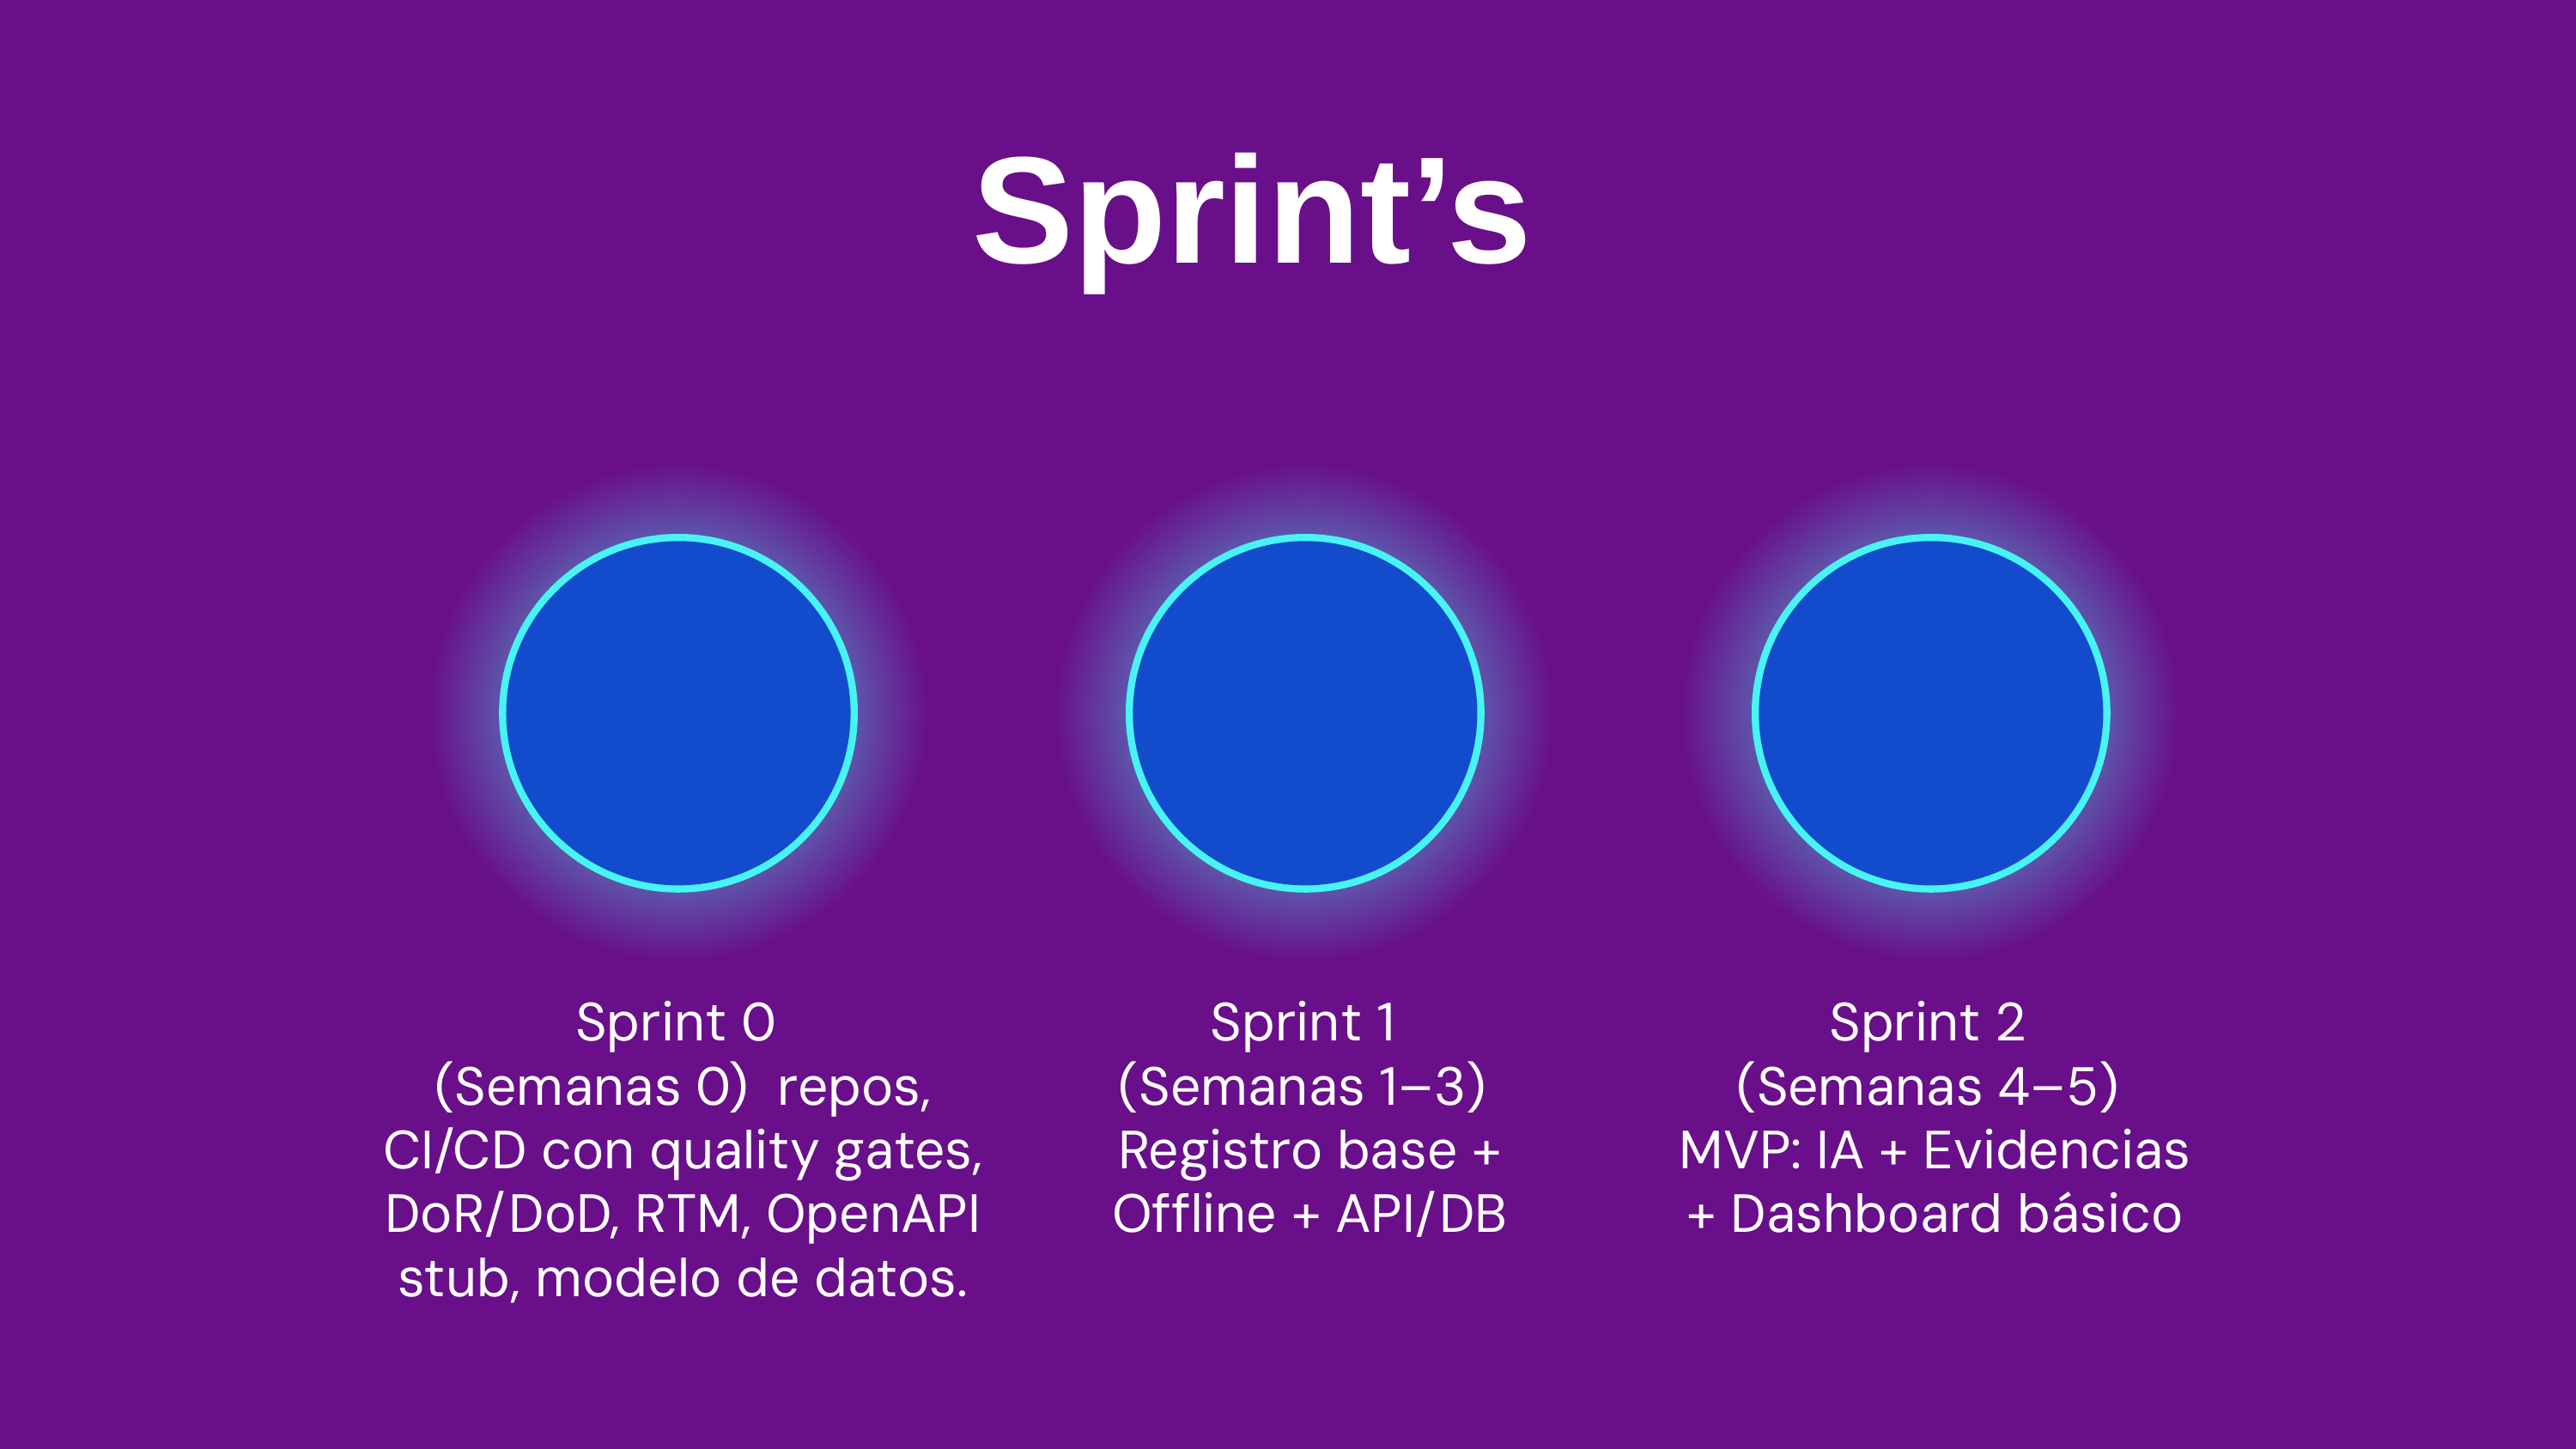

Sprint’s

Sprint 0
(Semanas 0)  repos, CI/CD con quality gates, DoR/DoD, RTM, OpenAPI stub, modelo de datos.
Sprint 1
(Semanas 1–3)  Registro base + Offline + API/DB
Sprint 2
(Semanas 4–5)
MVP: IA + Evidencias + Dashboard básico